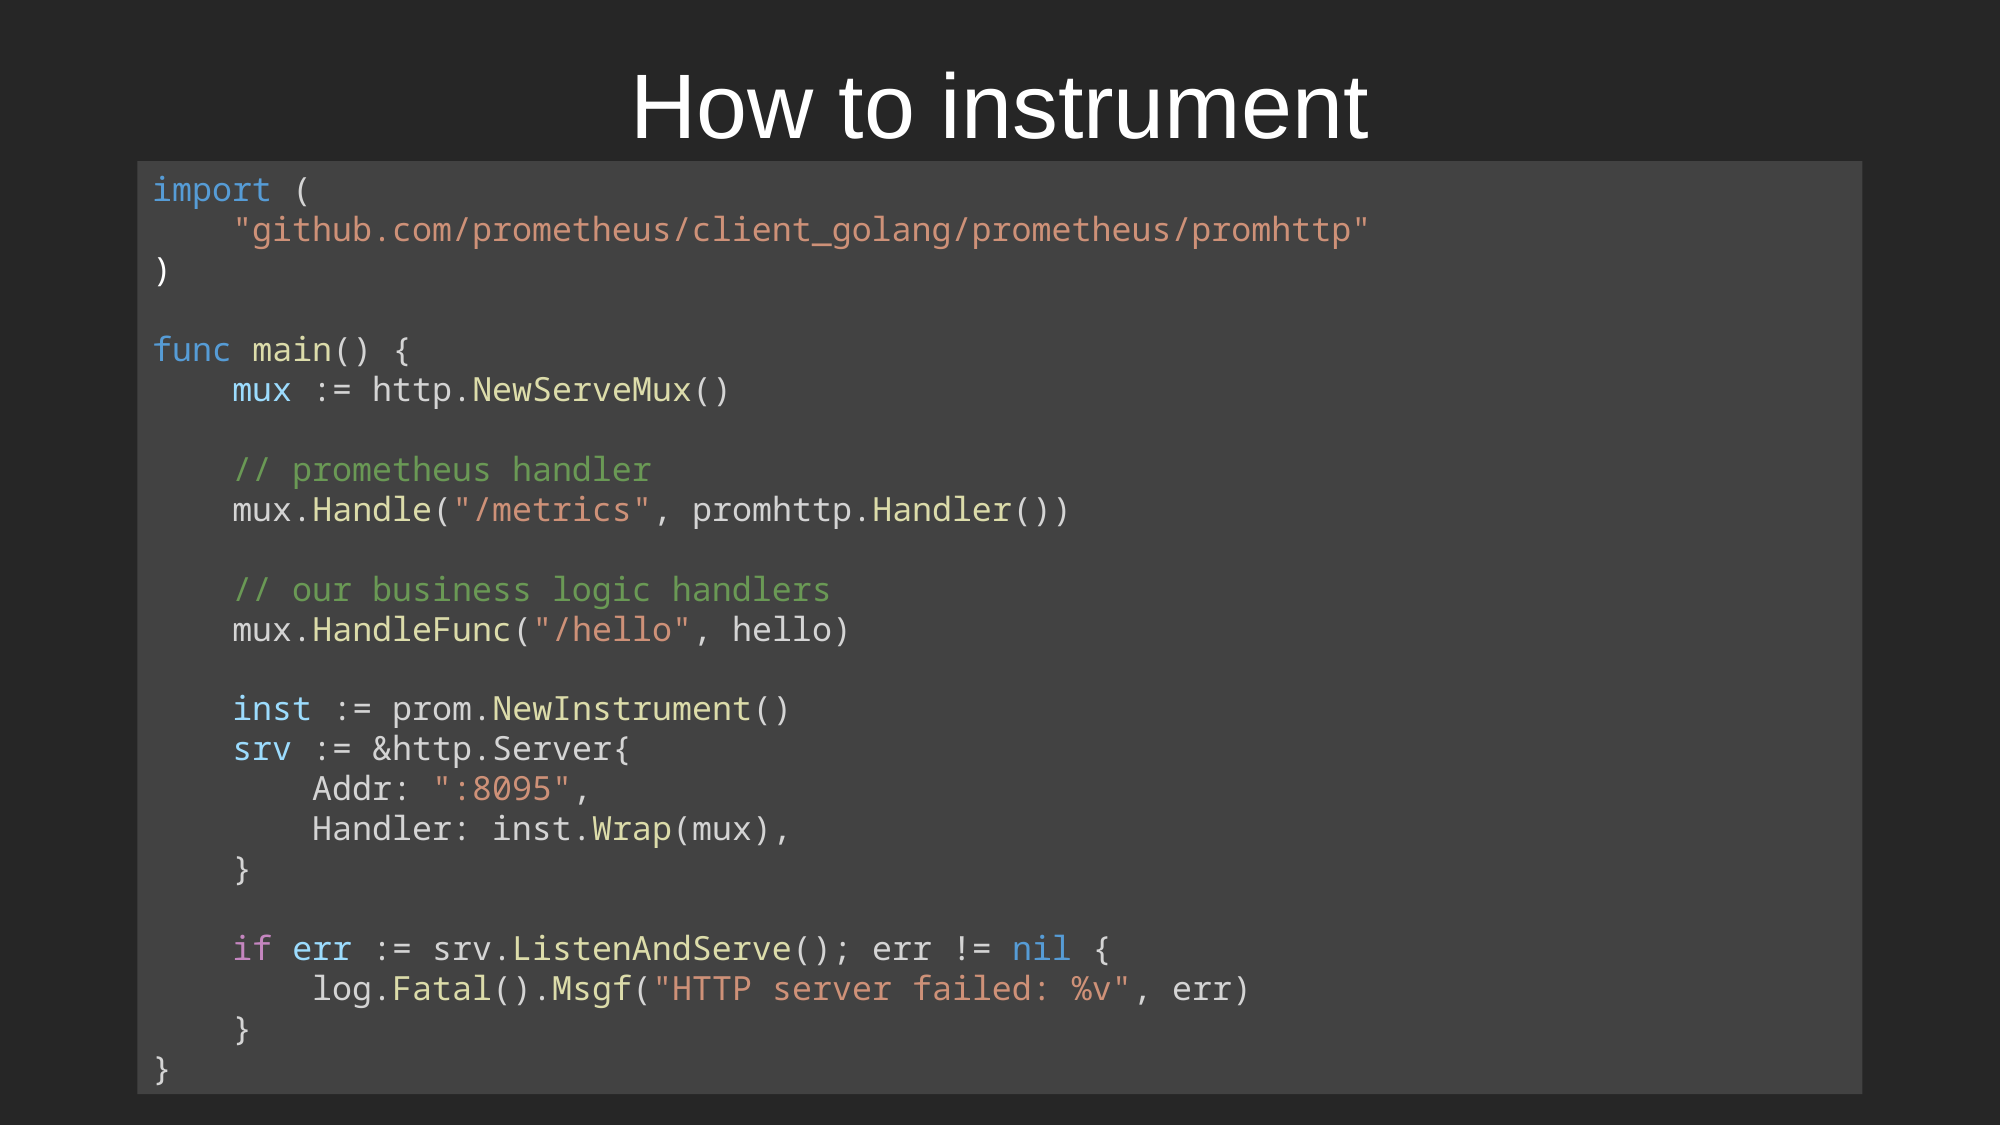

# How to instrument
import (
    "github.com/prometheus/client_golang/prometheus/promhttp"
)

func main() {
    mux := http.NewServeMux()
    // prometheus handler
    mux.Handle("/metrics", promhttp.Handler())
    // our business logic handlers
    mux.HandleFunc("/hello", hello)
    inst := prom.NewInstrument()
    srv := &http.Server{
        Addr: ":8095",
        Handler: inst.Wrap(mux),
    }
    if err := srv.ListenAndServe(); err != nil {
        log.Fatal().Msgf("HTTP server failed: %v", err)
    }
}